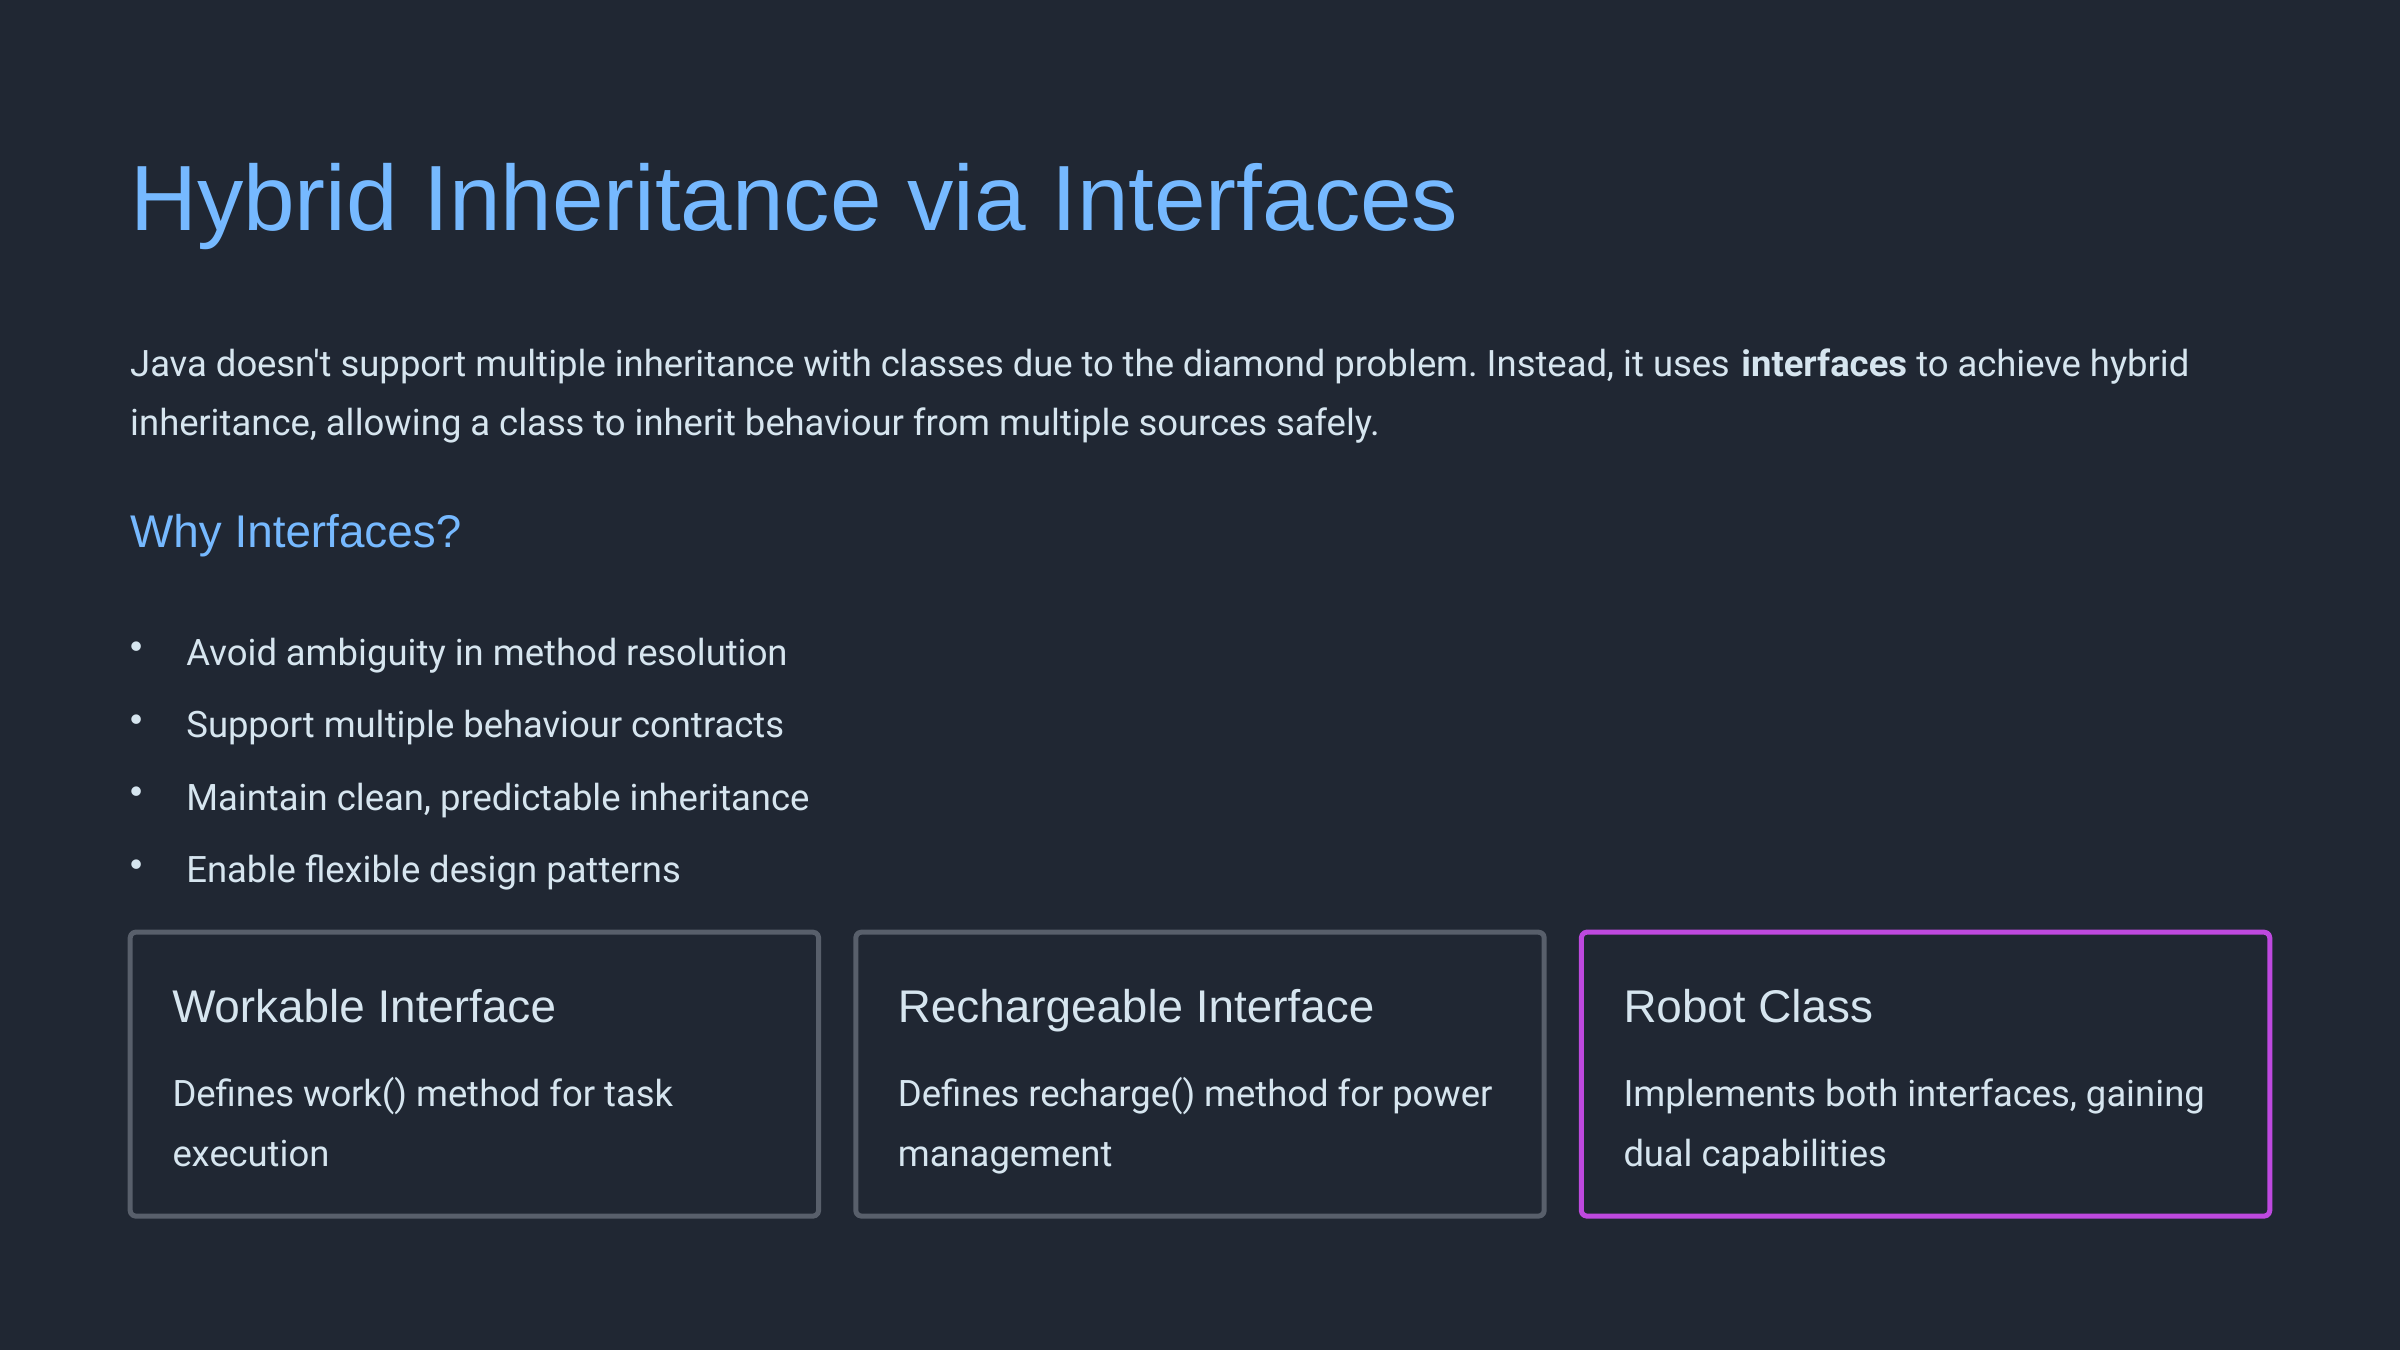

Hybrid Inheritance via Interfaces
Java doesn't support multiple inheritance with classes due to the diamond problem. Instead, it uses interfaces to achieve hybrid inheritance, allowing a class to inherit behaviour from multiple sources safely.
Why Interfaces?
Avoid ambiguity in method resolution
Support multiple behaviour contracts
Maintain clean, predictable inheritance
Enable flexible design patterns

Workable Interface
Rechargeable Interface
Robot Class
Defines work() method for task execution
Defines recharge() method for power management
Implements both interfaces, gaining dual capabilities